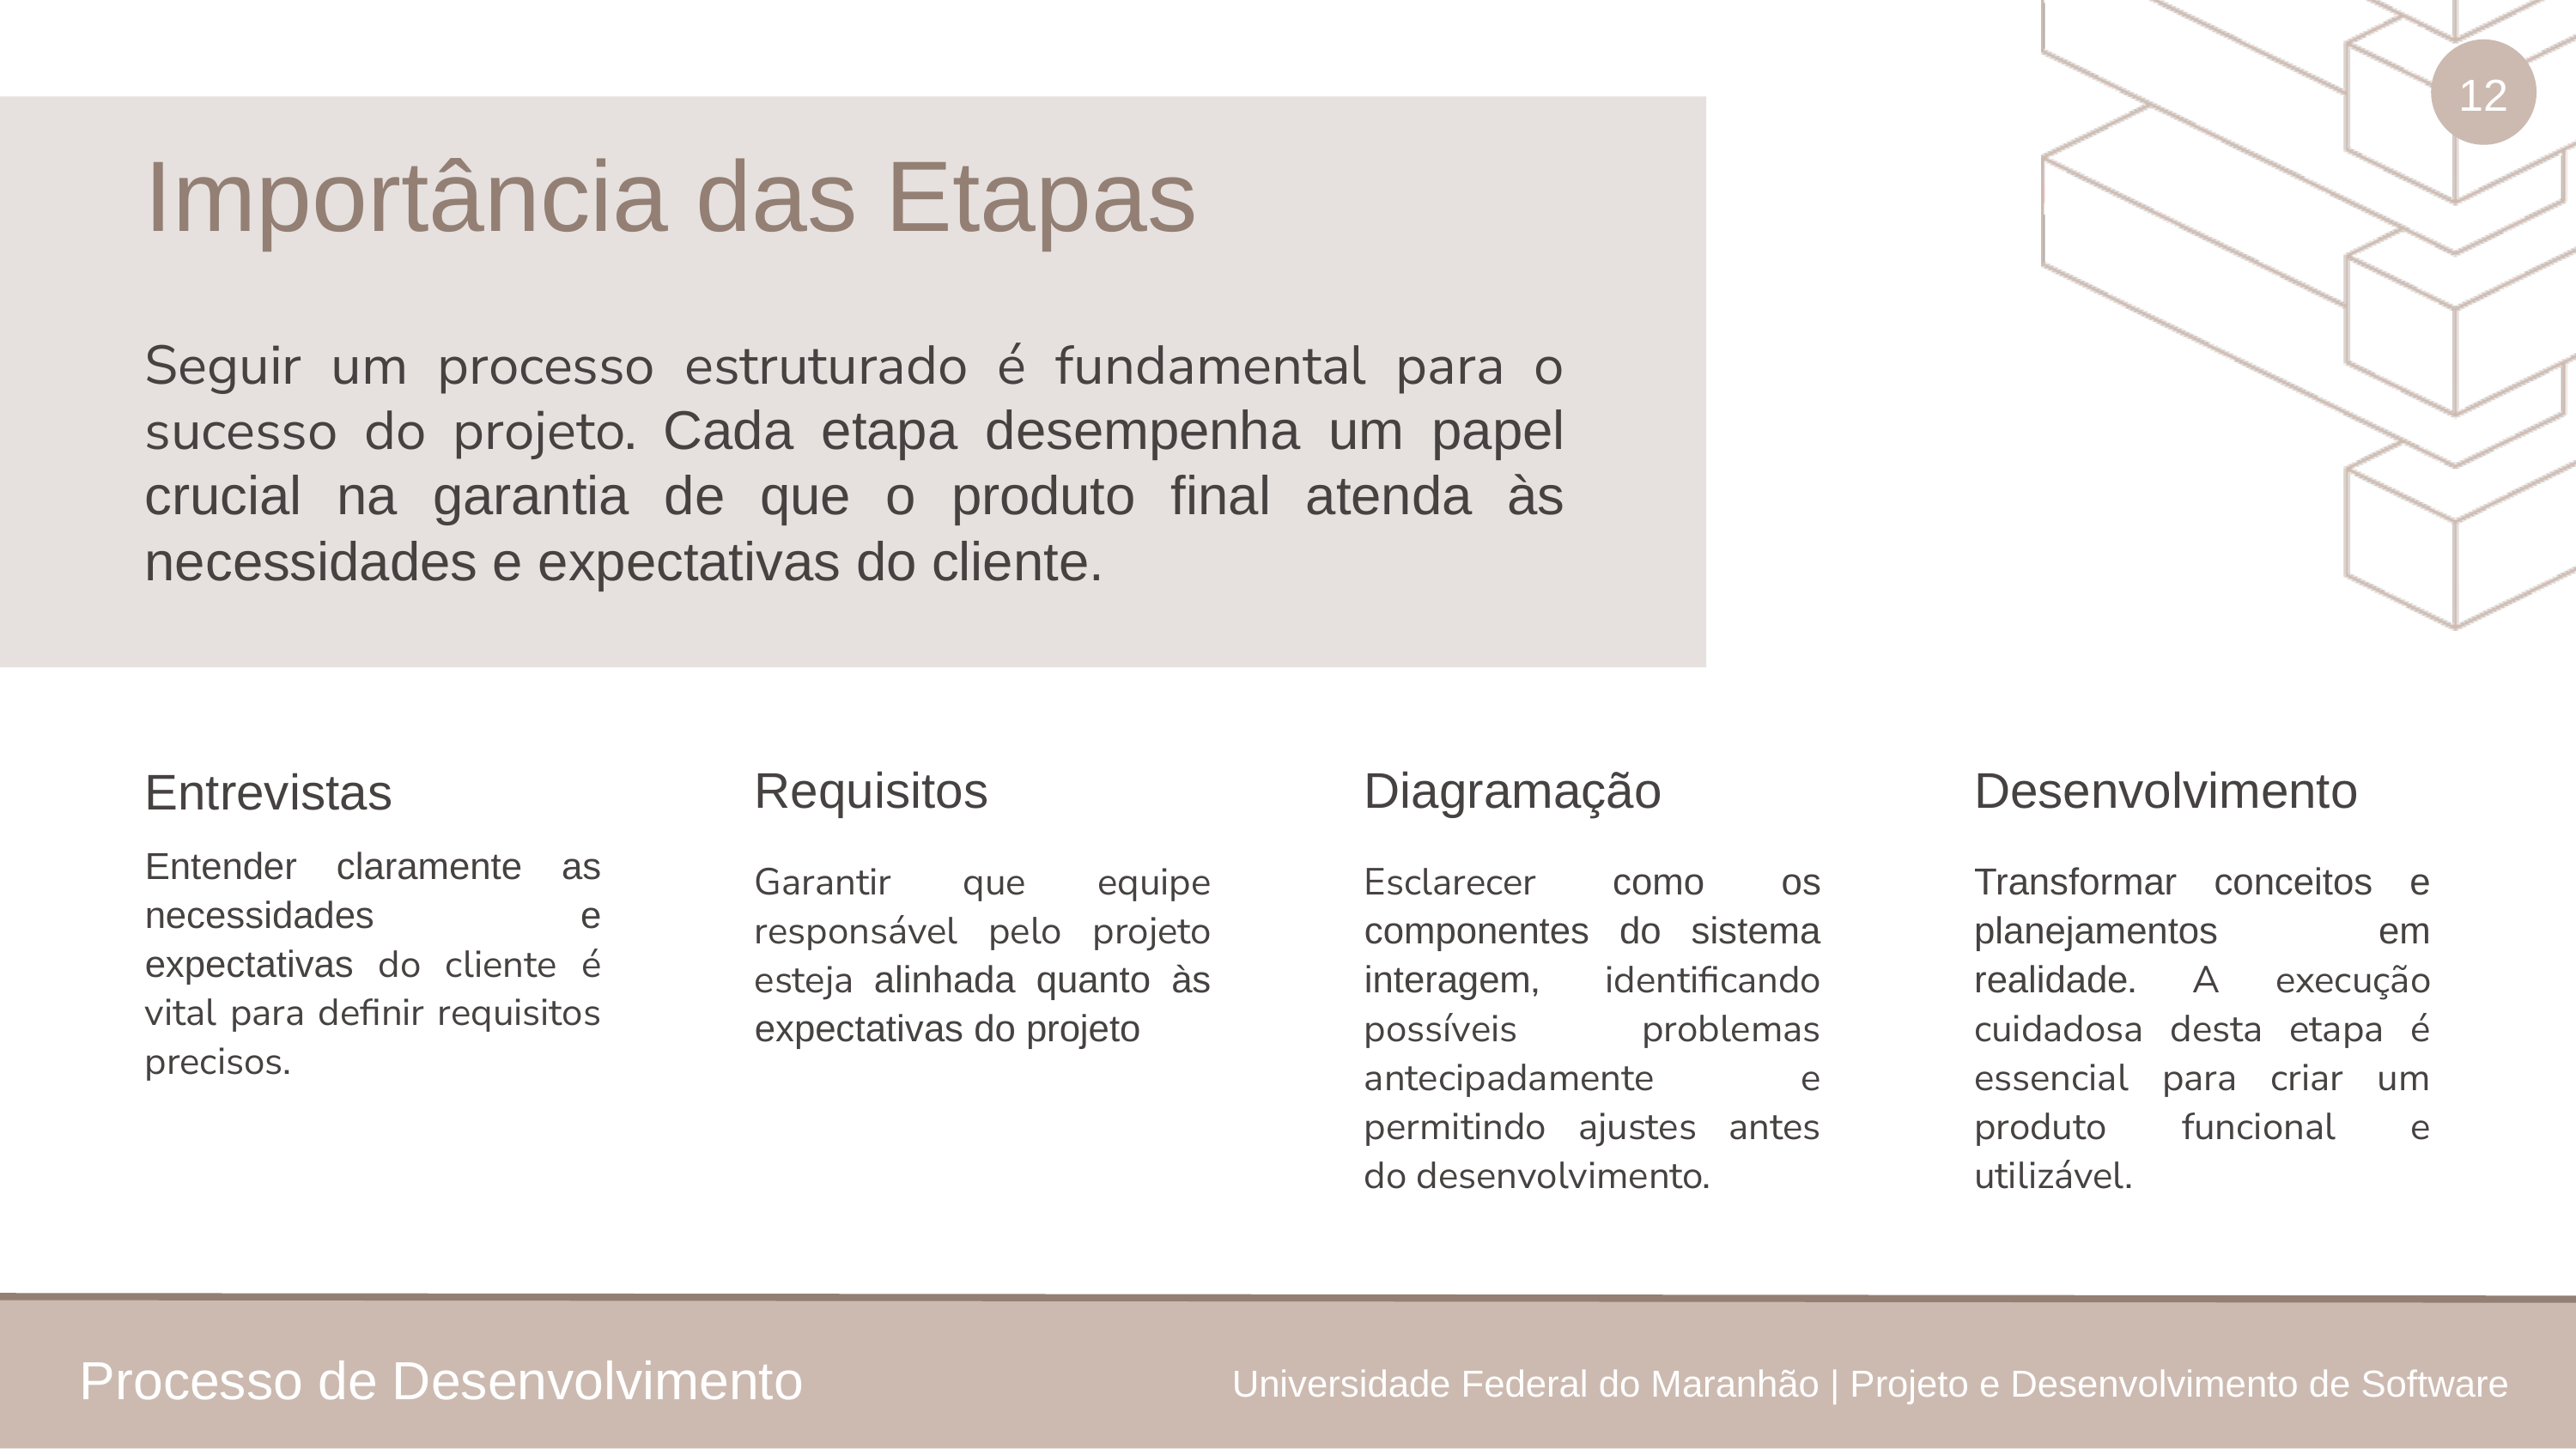

12

Importância das Etapas
Seguir um processo estruturado é fundamental para o sucesso do projeto. Cada etapa desempenha um papel crucial na garantia de que o produto final atenda às necessidades e expectativas do cliente.
Entrevistas
Entender claramente as necessidades e expectativas do cliente é vital para definir requisitos precisos.
Requisitos
Garantir que equipe responsável pelo projeto esteja alinhada quanto às expectativas do projeto
Diagramação
Esclarecer como os componentes do sistema interagem, identificando possíveis problemas antecipadamente e permitindo ajustes antes do desenvolvimento.
Desenvolvimento
Transformar conceitos e planejamentos em realidade. A execução cuidadosa desta etapa é essencial para criar um produto funcional e utilizável.

Processo de Desenvolvimento
Universidade Federal do Maranhão | Projeto e Desenvolvimento de Software